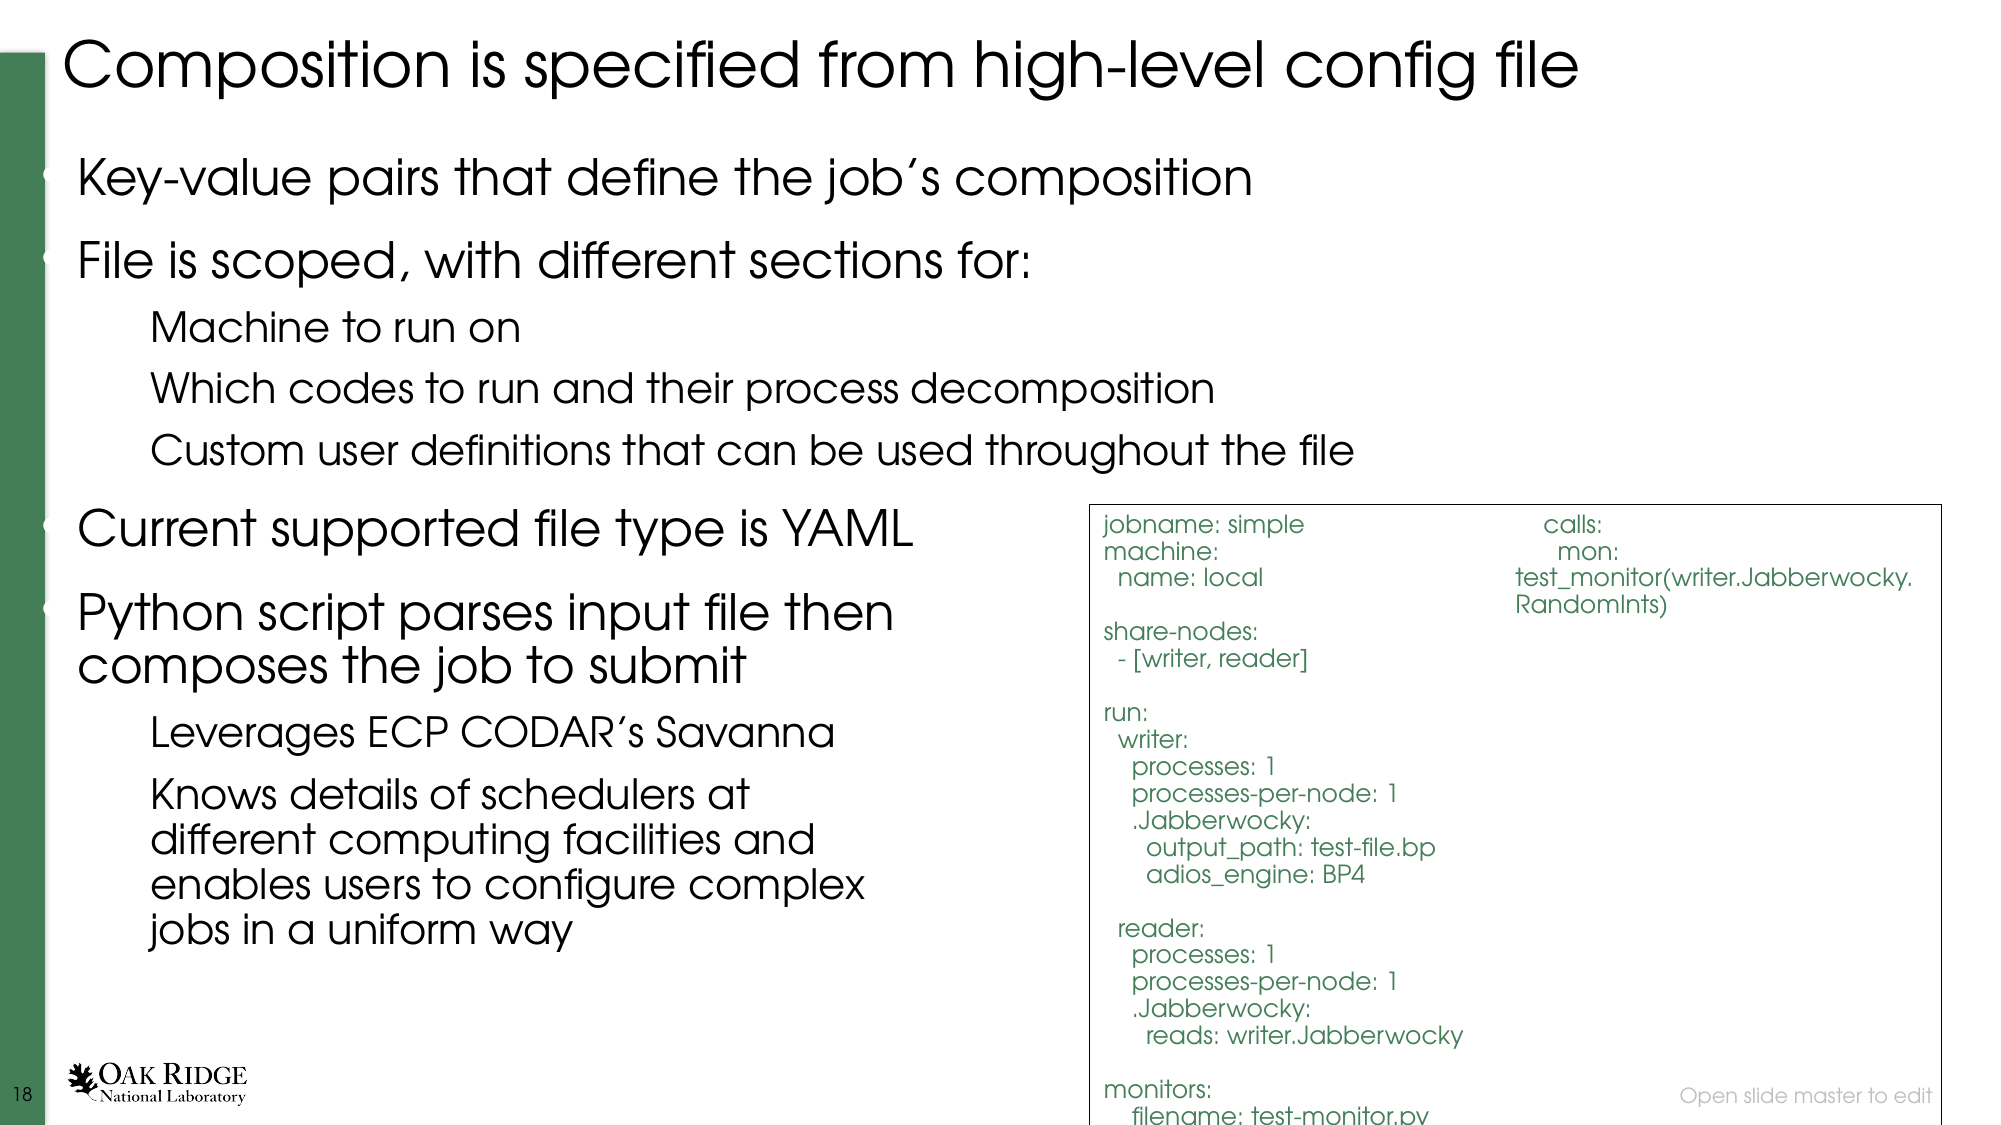

# Composition is specified from high-level config file
Key-value pairs that define the job’s composition
File is scoped, with different sections for:
Machine to run on
Which codes to run and their process decomposition
Custom user definitions that can be used throughout the file
Current supported file type is YAML
Python script parses input file then
composes the job to submit
Leverages ECP CODAR’s Savanna
Knows details of schedulers at
different computing facilities and
enables users to configure complex
jobs in a uniform way
jobname: simple
machine:
  name: local

share-nodes:
  - [writer, reader]

run:
  writer:
    processes: 1
    processes-per-node: 1
    .Jabberwocky:
      output_path: test-file.bp
      adios_engine: BP4

  reader:
    processes: 1
    processes-per-node: 1
    .Jabberwocky:
      reads: writer.Jabberwocky

monitors:
    filename: test-monitor.py
    calls:
      mon: test_monitor(writer.Jabberwocky.RandomInts)